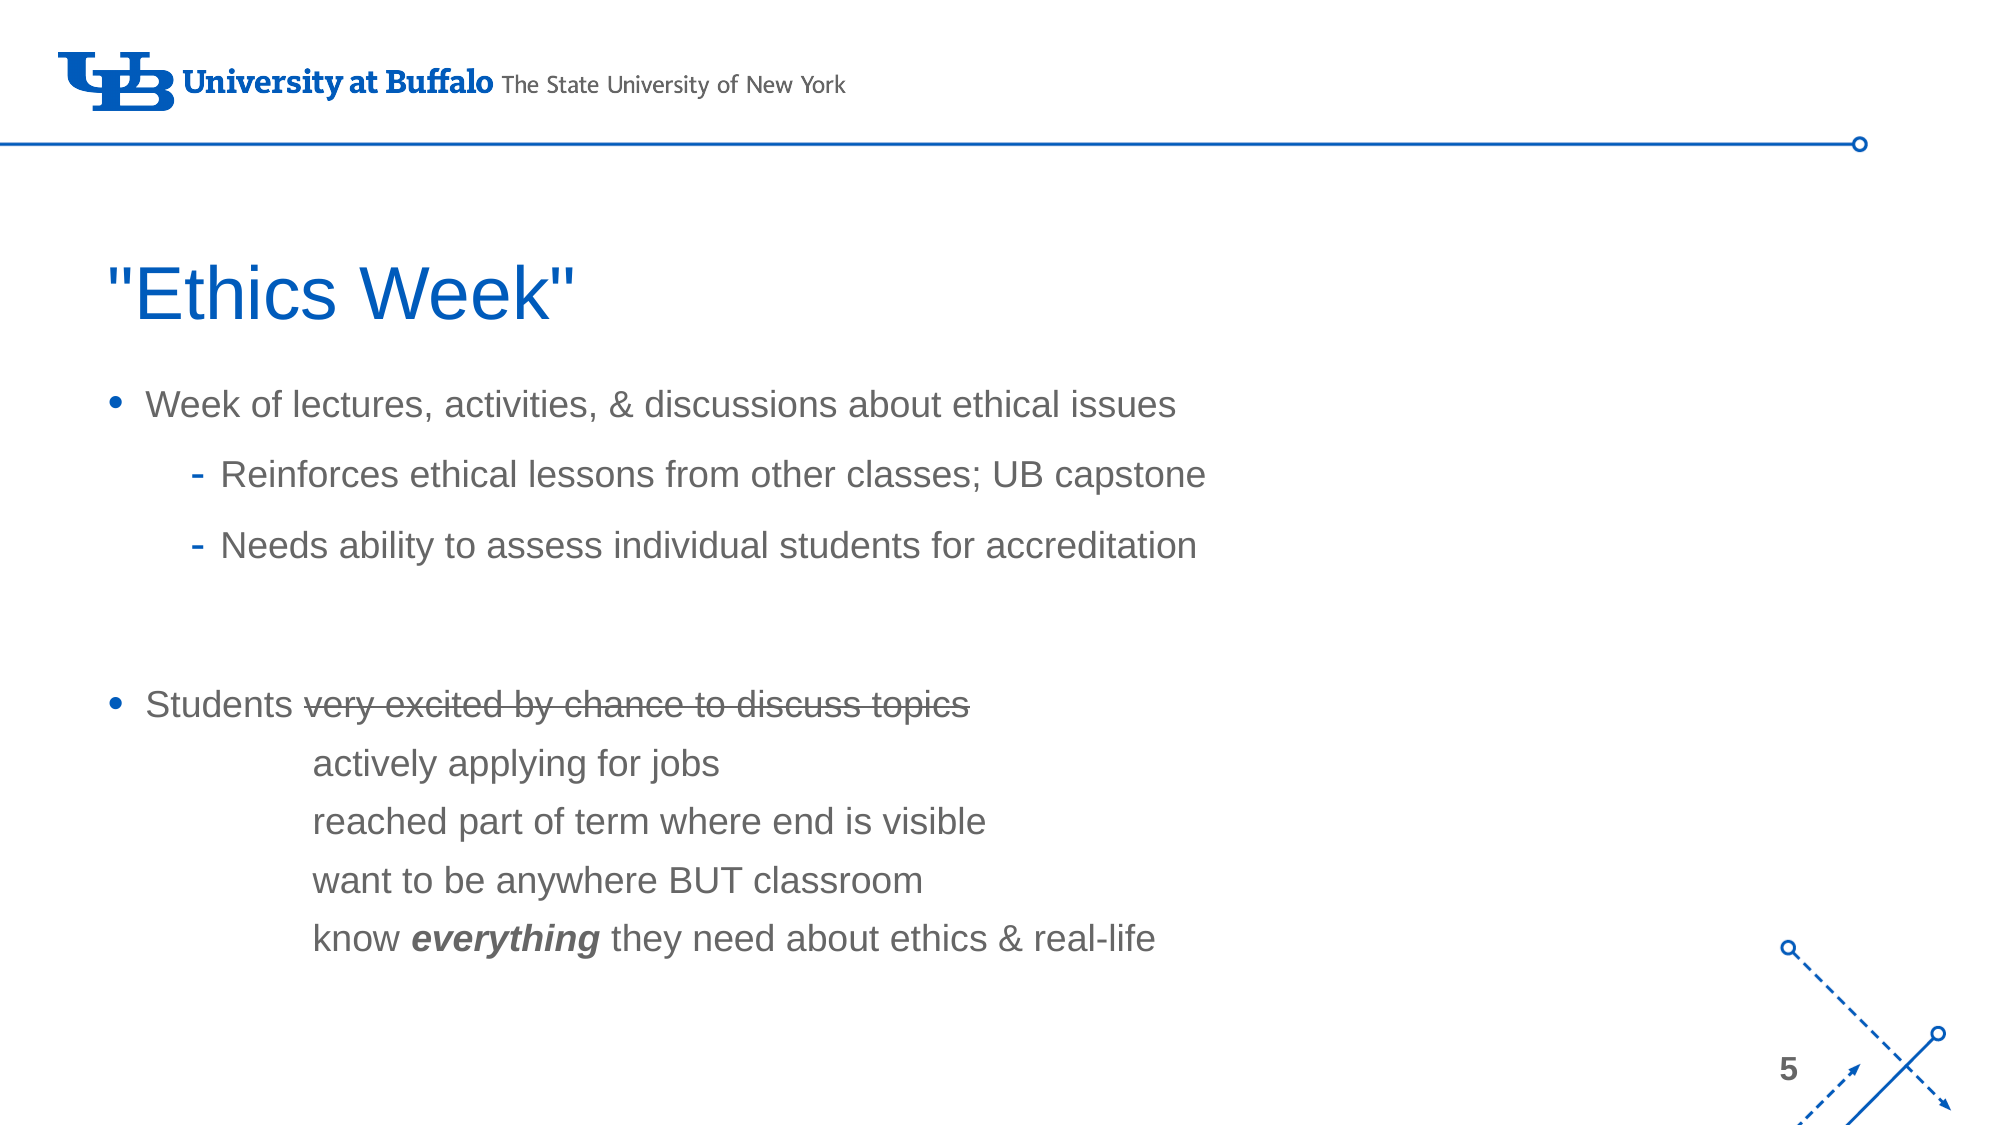

# "Ethics Week"
Week of lectures, activities, & discussions about ethical issues
Reinforces ethical lessons from other classes; UB capstone
Needs ability to assess individual students for accreditation

Students very excited by chance to discuss topics
                actively applying for jobs
                reached part of term where end is visible
                want to be anywhere BUT classroom
                know everything they need about ethics & real-life